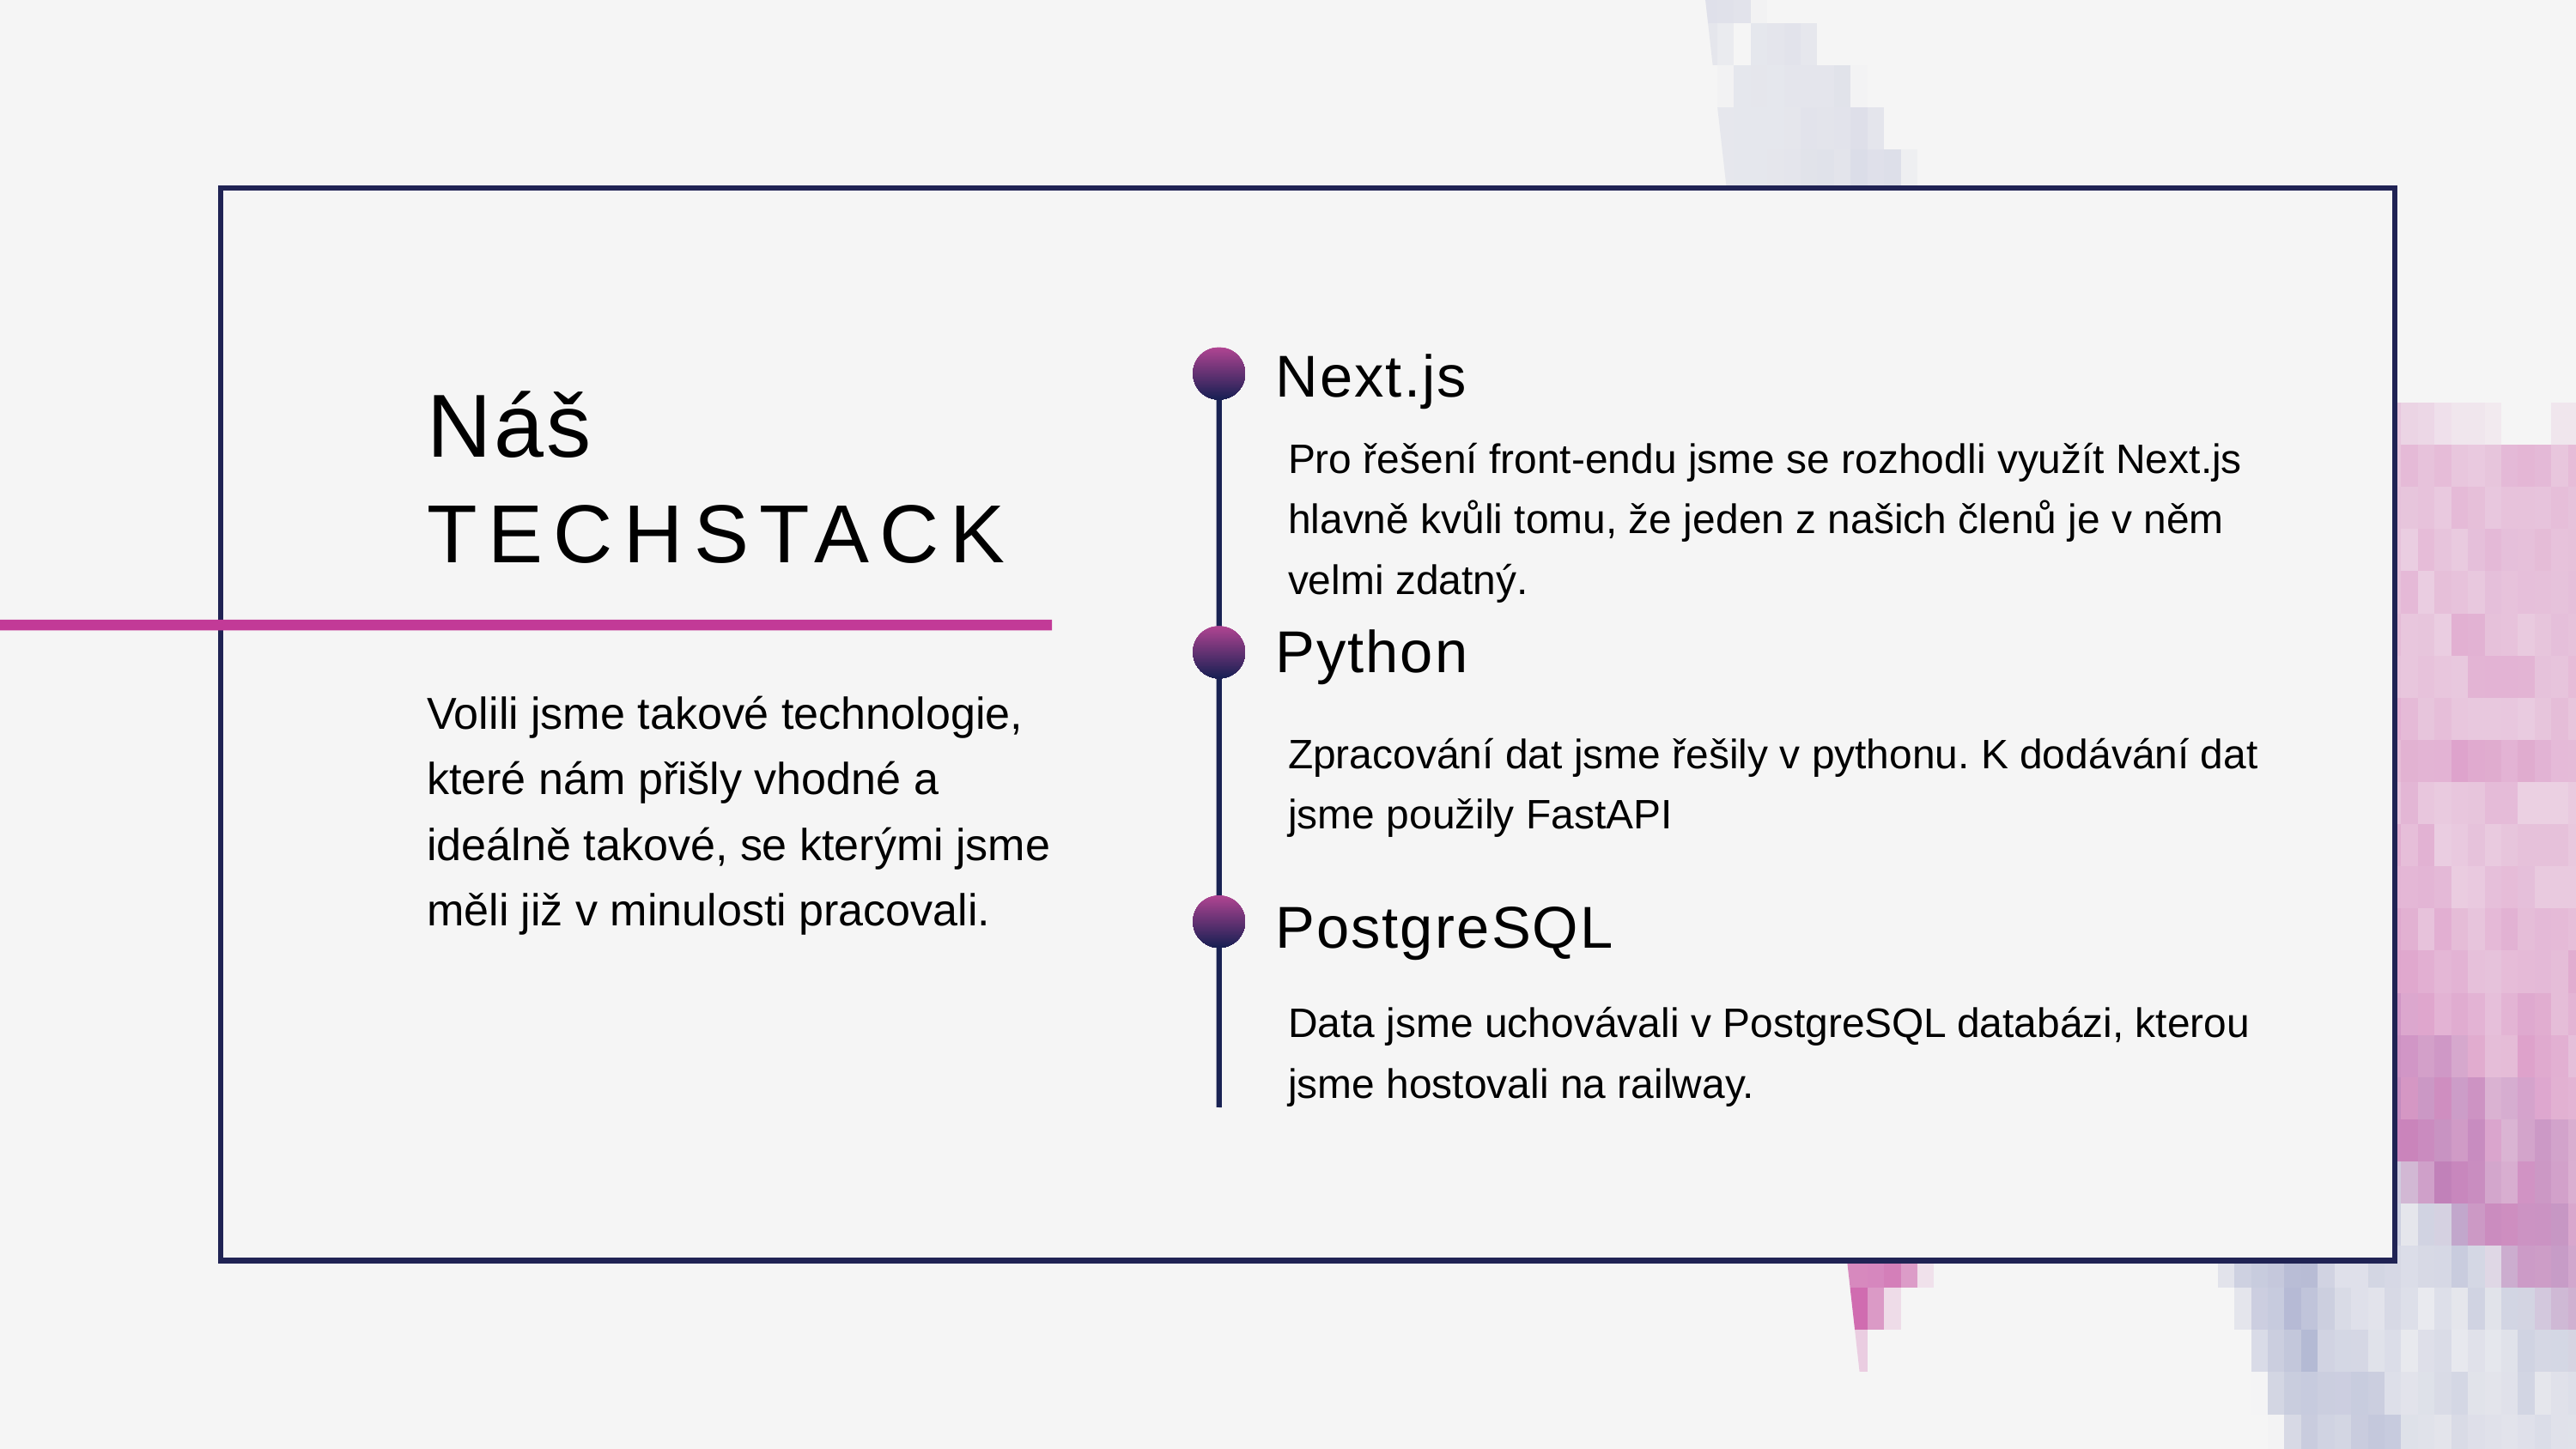

Next.js

Náš
Pro řešení front-endu jsme se rozhodli využít Next.js hlavně kvůli tomu, že jeden z našich členů je v něm velmi zdatný.
TECHSTACK
Python

Volili jsme takové technologie, které nám přišly vhodné a ideálně takové, se kterými jsme měli již v minulosti pracovali.
Zpracování dat jsme řešily v pythonu. K dodávání dat jsme použily FastAPI
PostgreSQL

Data jsme uchovávali v PostgreSQL databázi, kterou jsme hostovali na railway.